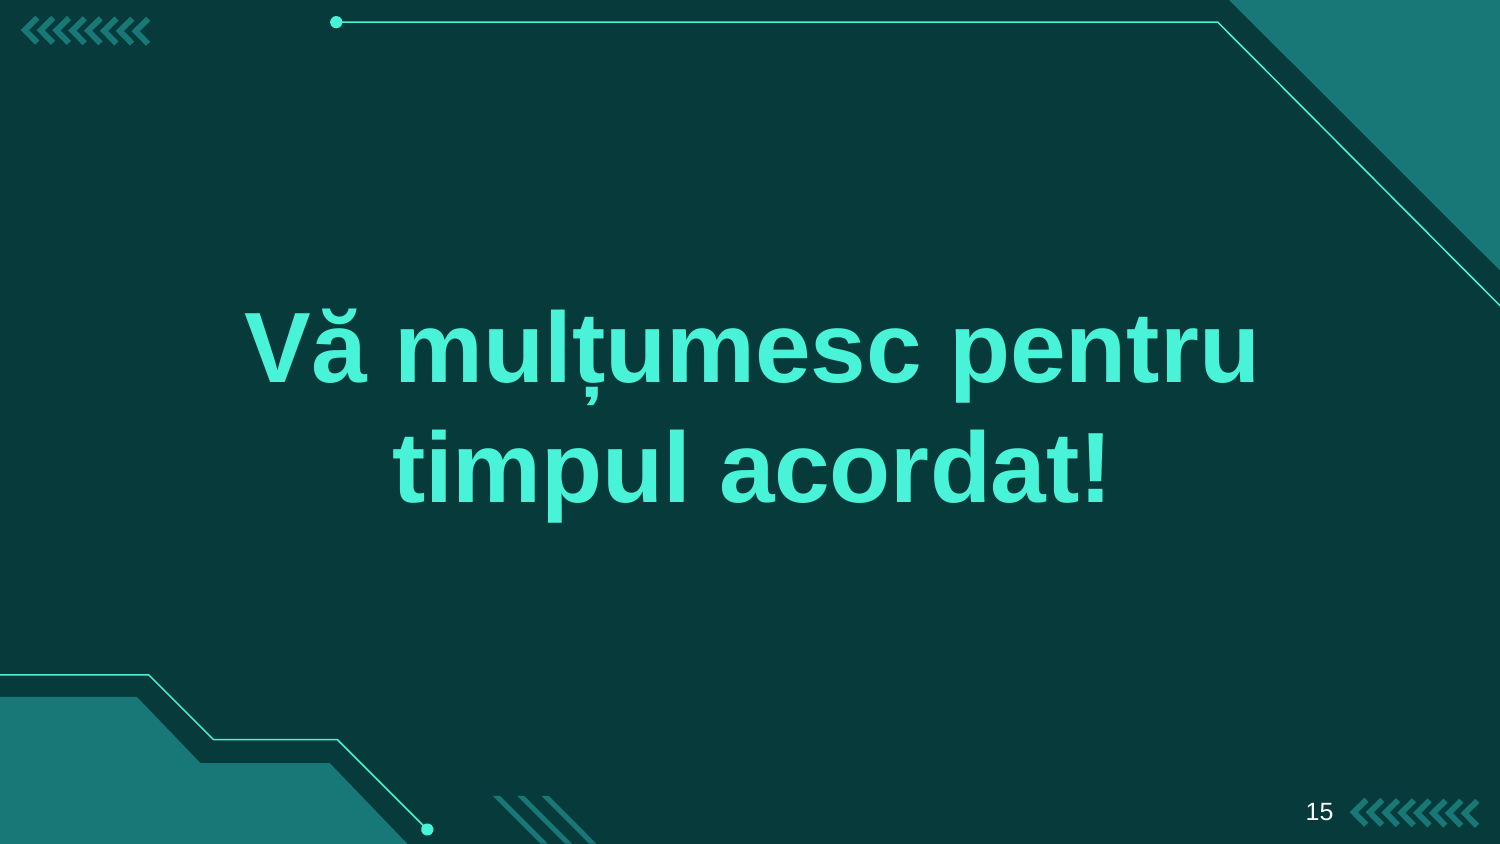

# Vă mulțumesc pentru timpul acordat!
15